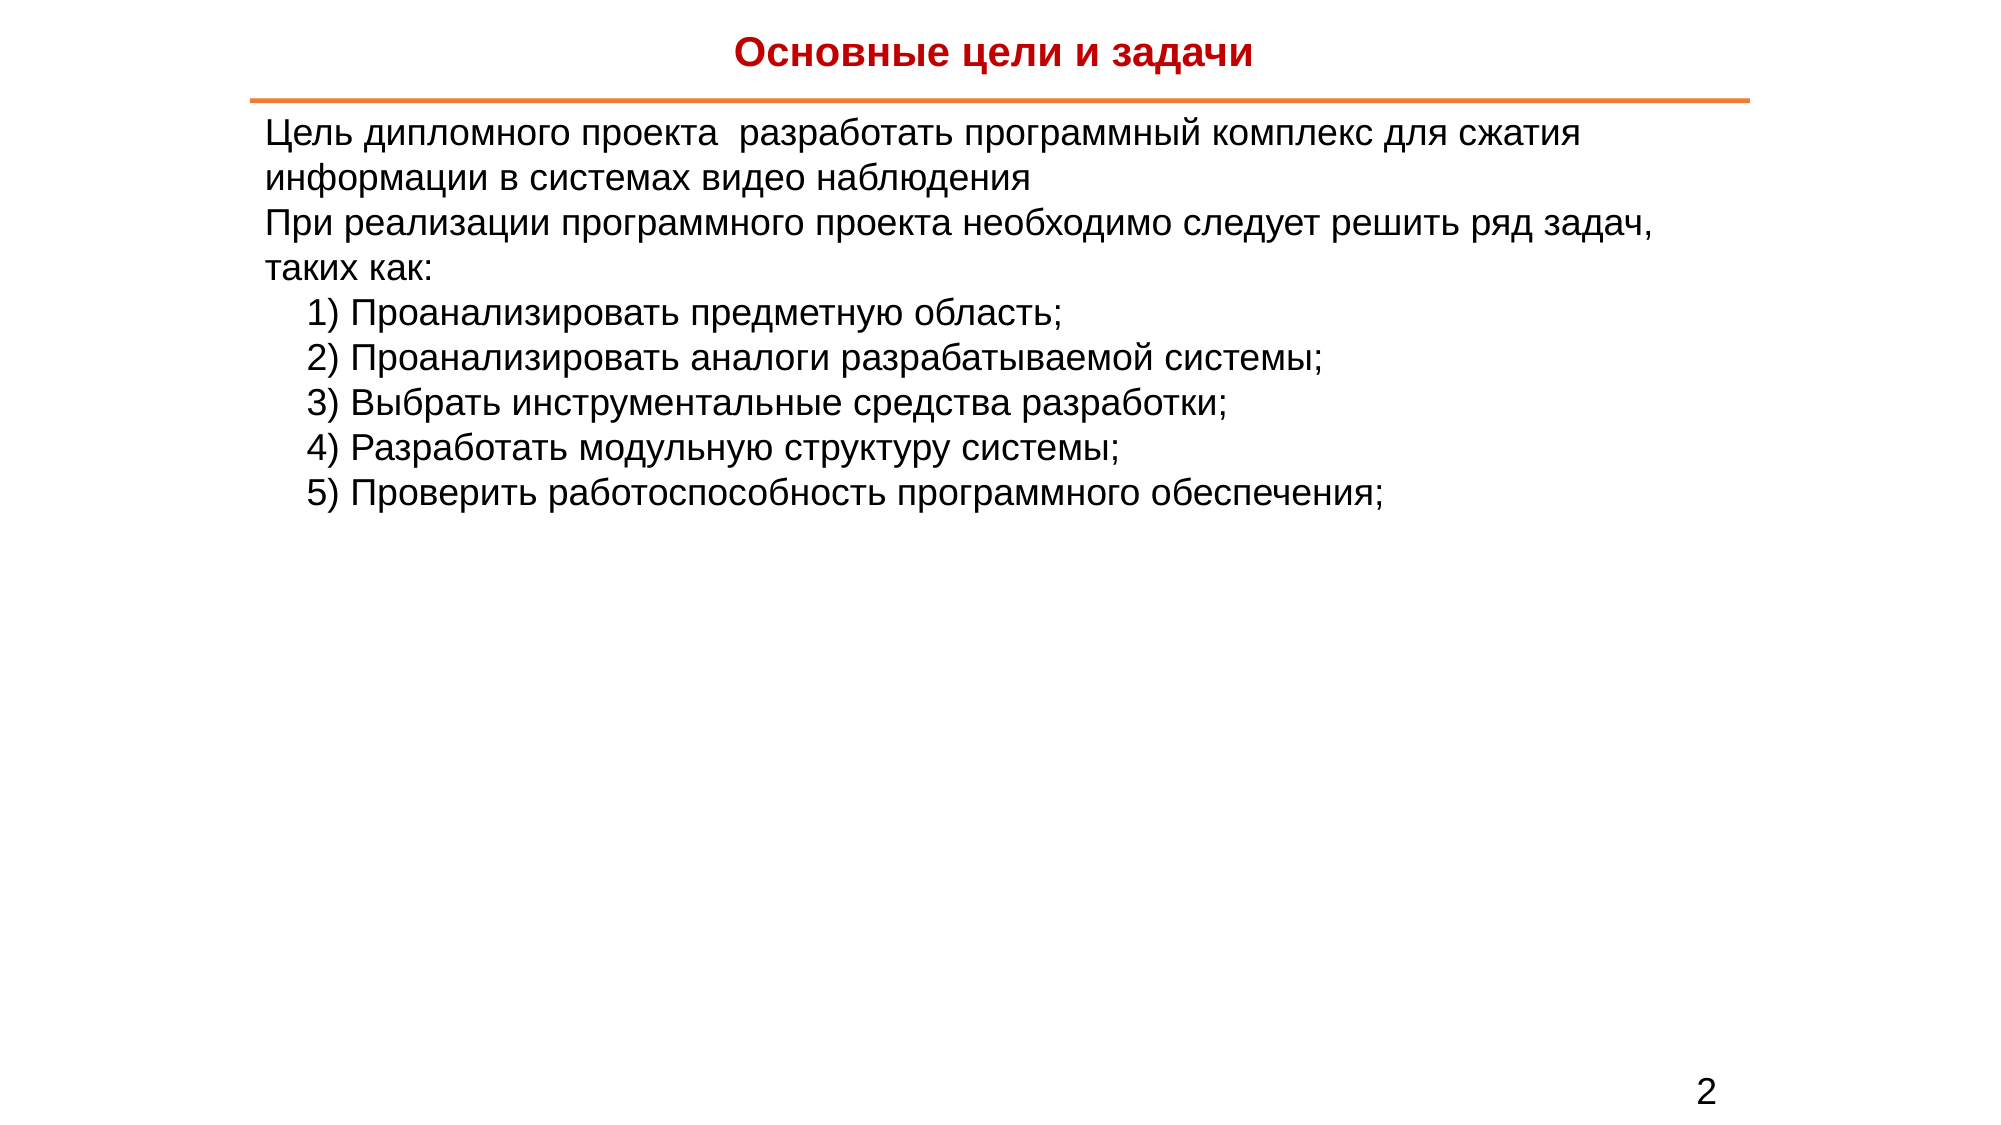

Основные цели и задачи

Цель дипломного проекта  разработать программный комплекс для сжатия информации в системах видео наблюдения
При реализации программного проекта необходимо следует решить ряд задач, таких как:
    1) Проанализировать предметную область;
    2) Проанализировать аналоги разрабатываемой системы;
    3) Выбрать инструментальные средства разработки;
    4) Разработать модульную структуру системы;
    5) Проверить работоспособность программного обеспечения;

2